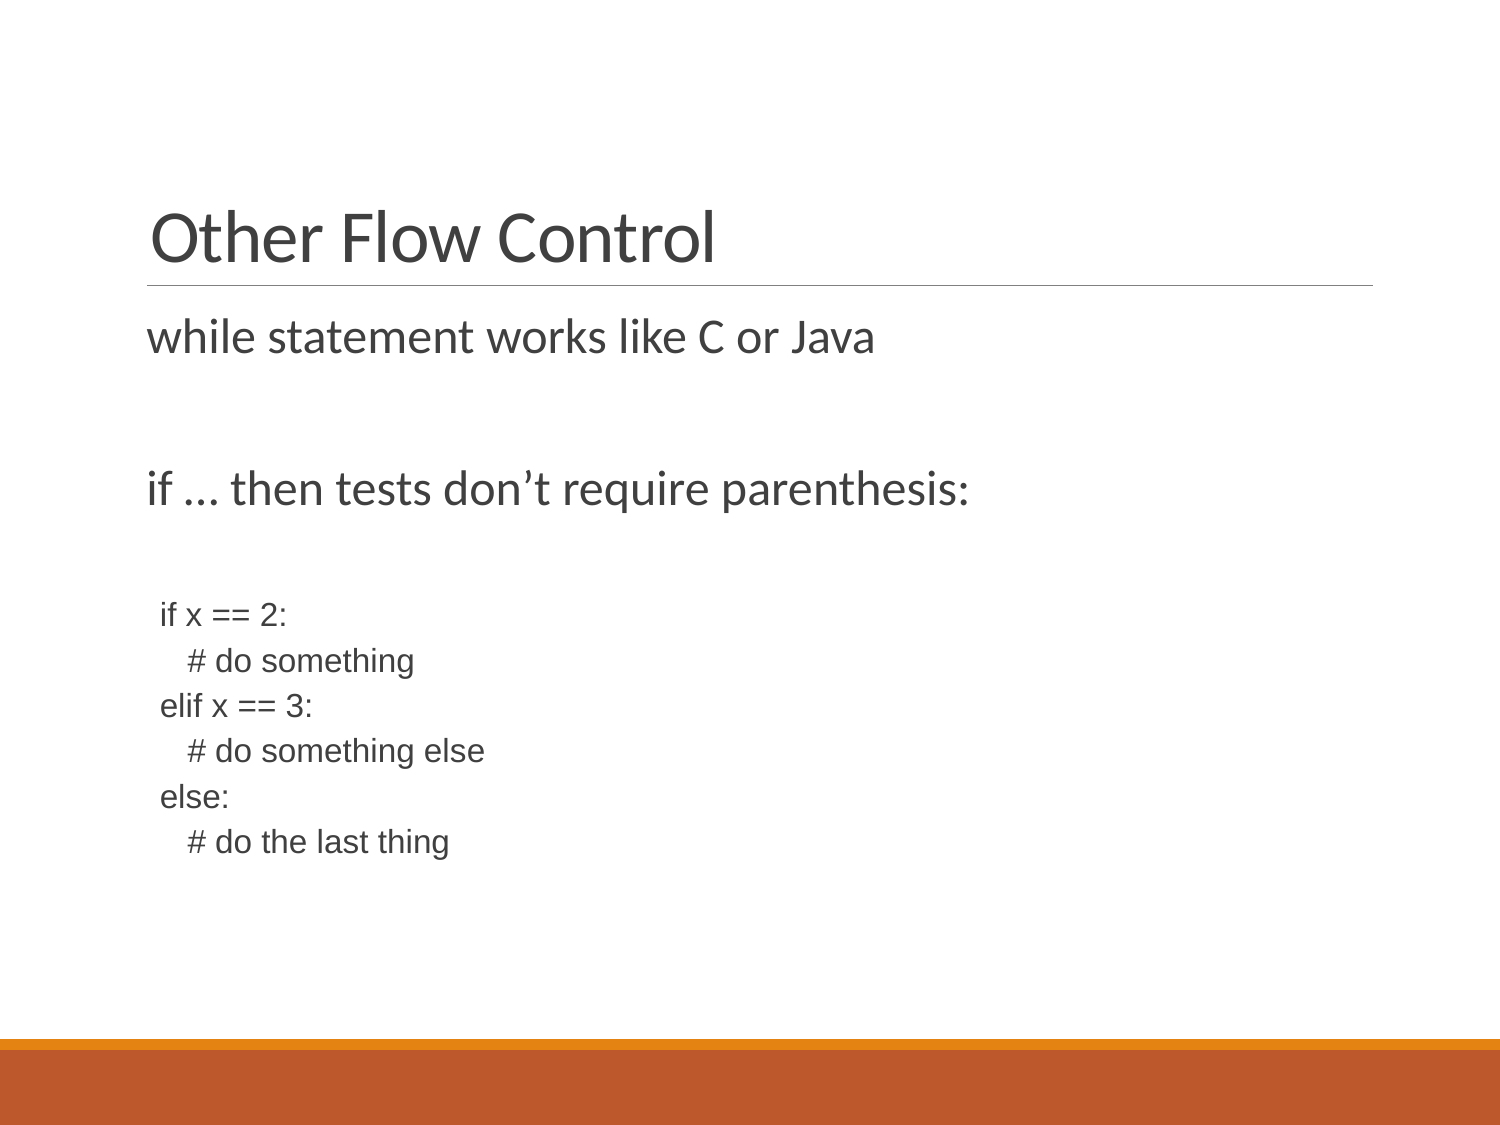

# Other Flow Control
while statement works like C or Java

if … then tests don’t require parenthesis:

if x == 2:
   # do something
elif x == 3:
   # do something else
else:
   # do the last thing